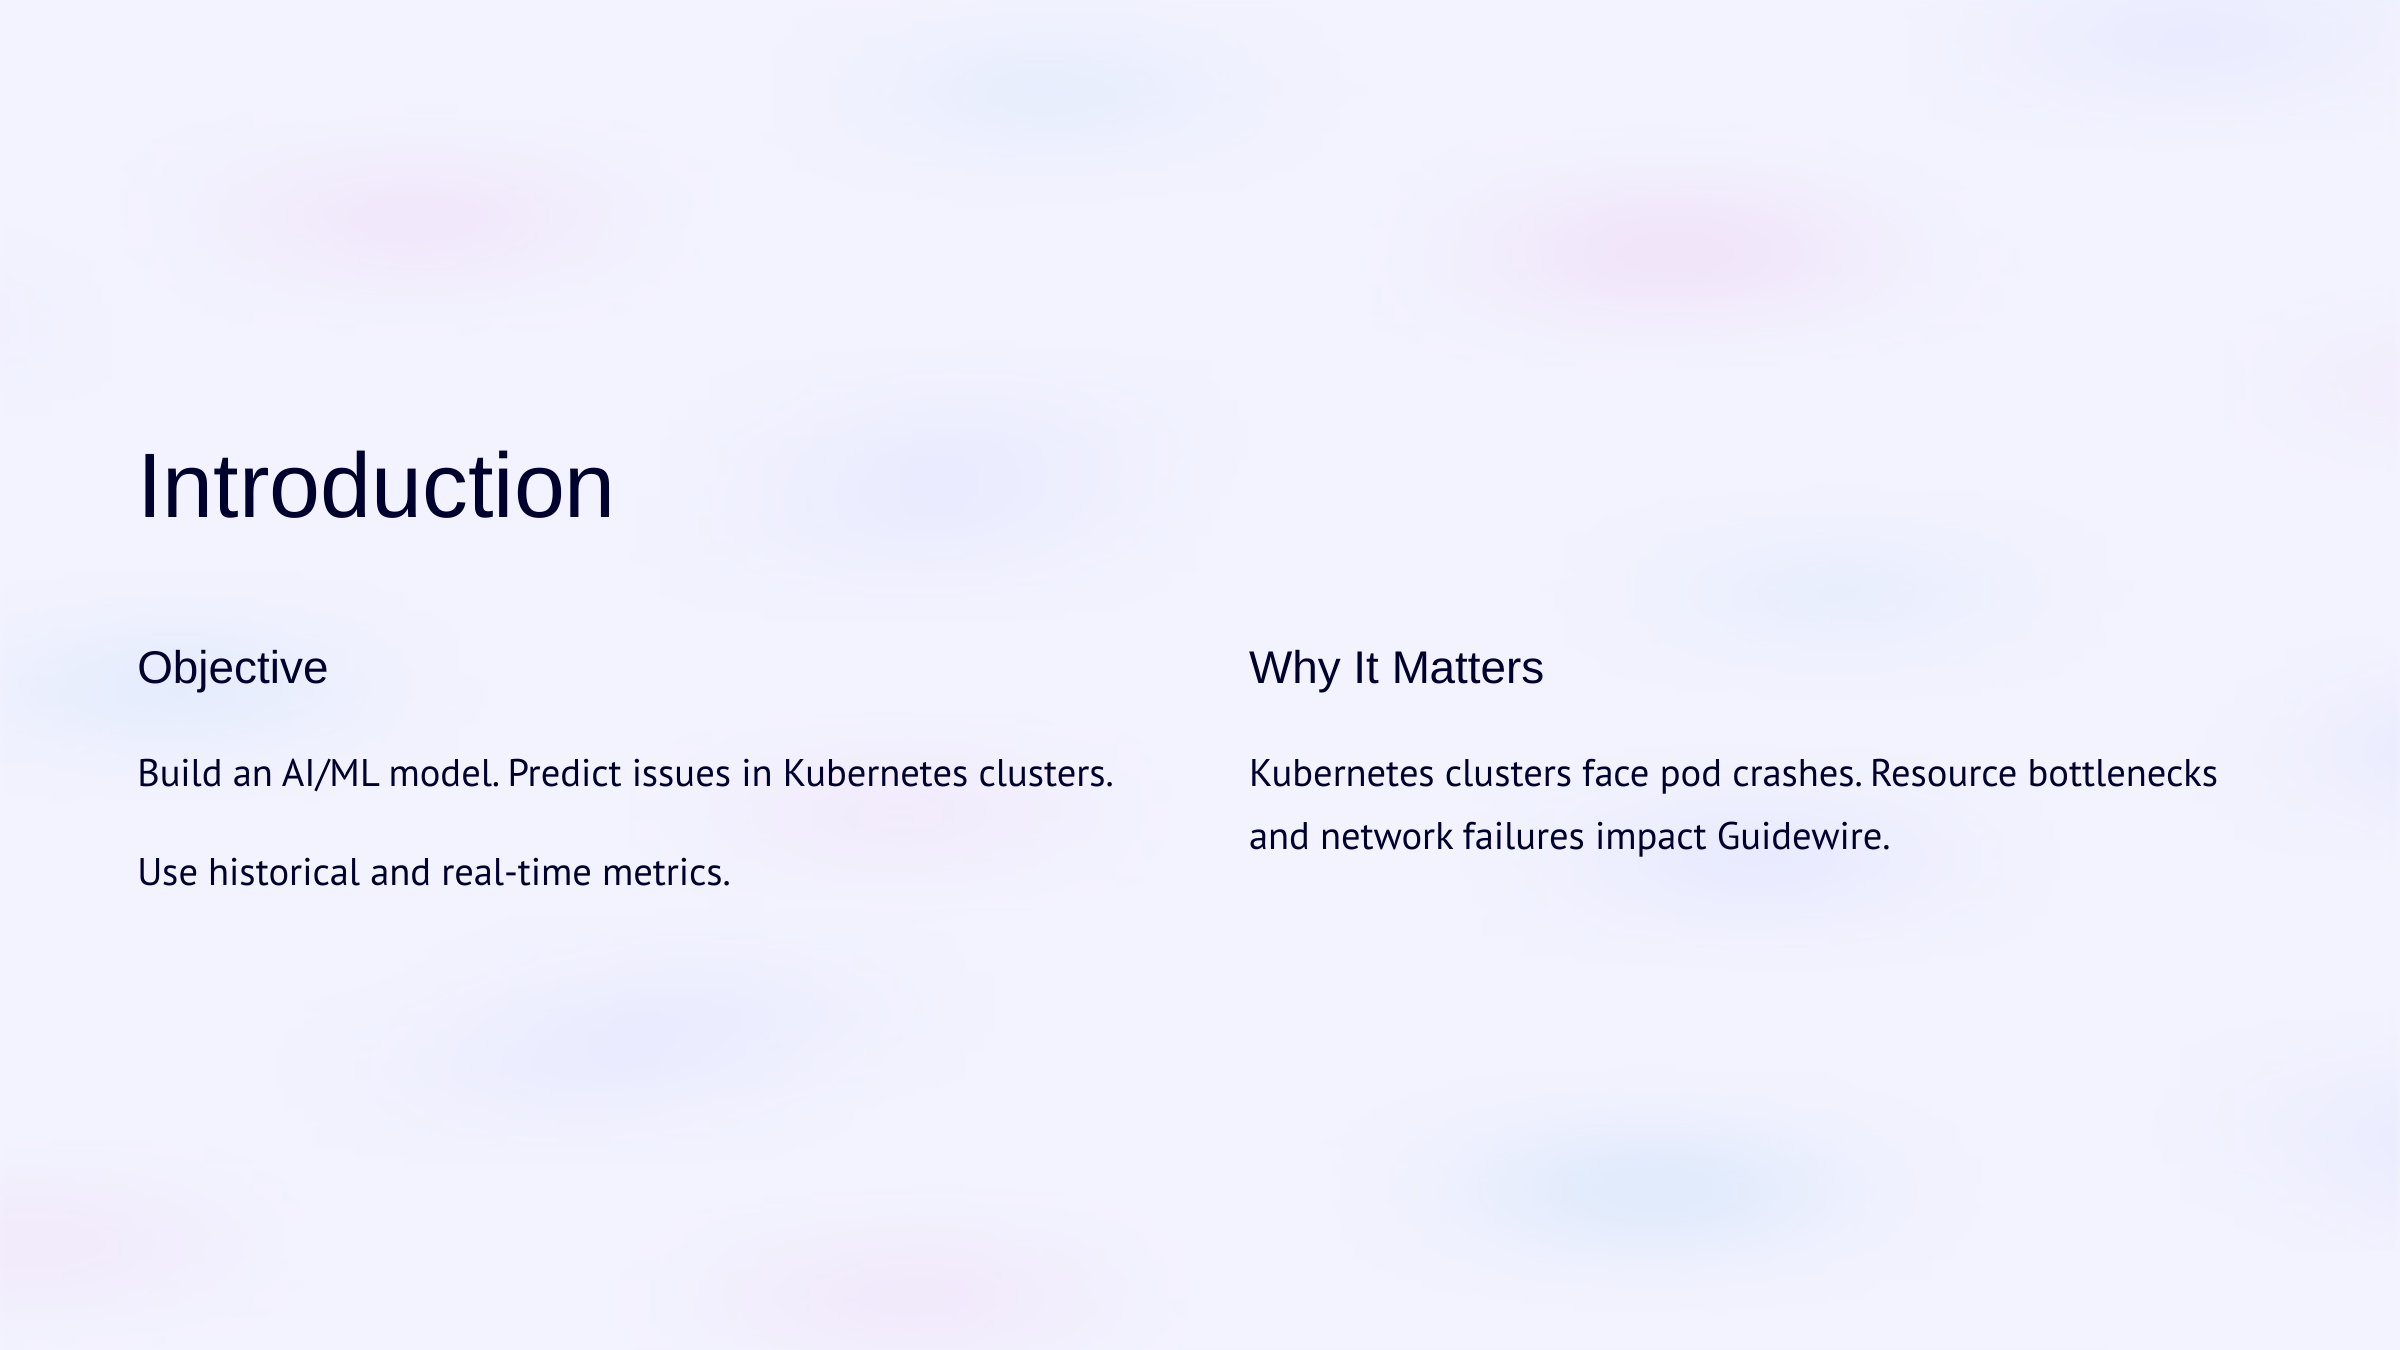

Introduction
Objective
Why It Matters
Build an AI/ML model. Predict issues in Kubernetes clusters.
Kubernetes clusters face pod crashes. Resource bottlenecks and network failures impact Guidewire.
Use historical and real-time metrics.